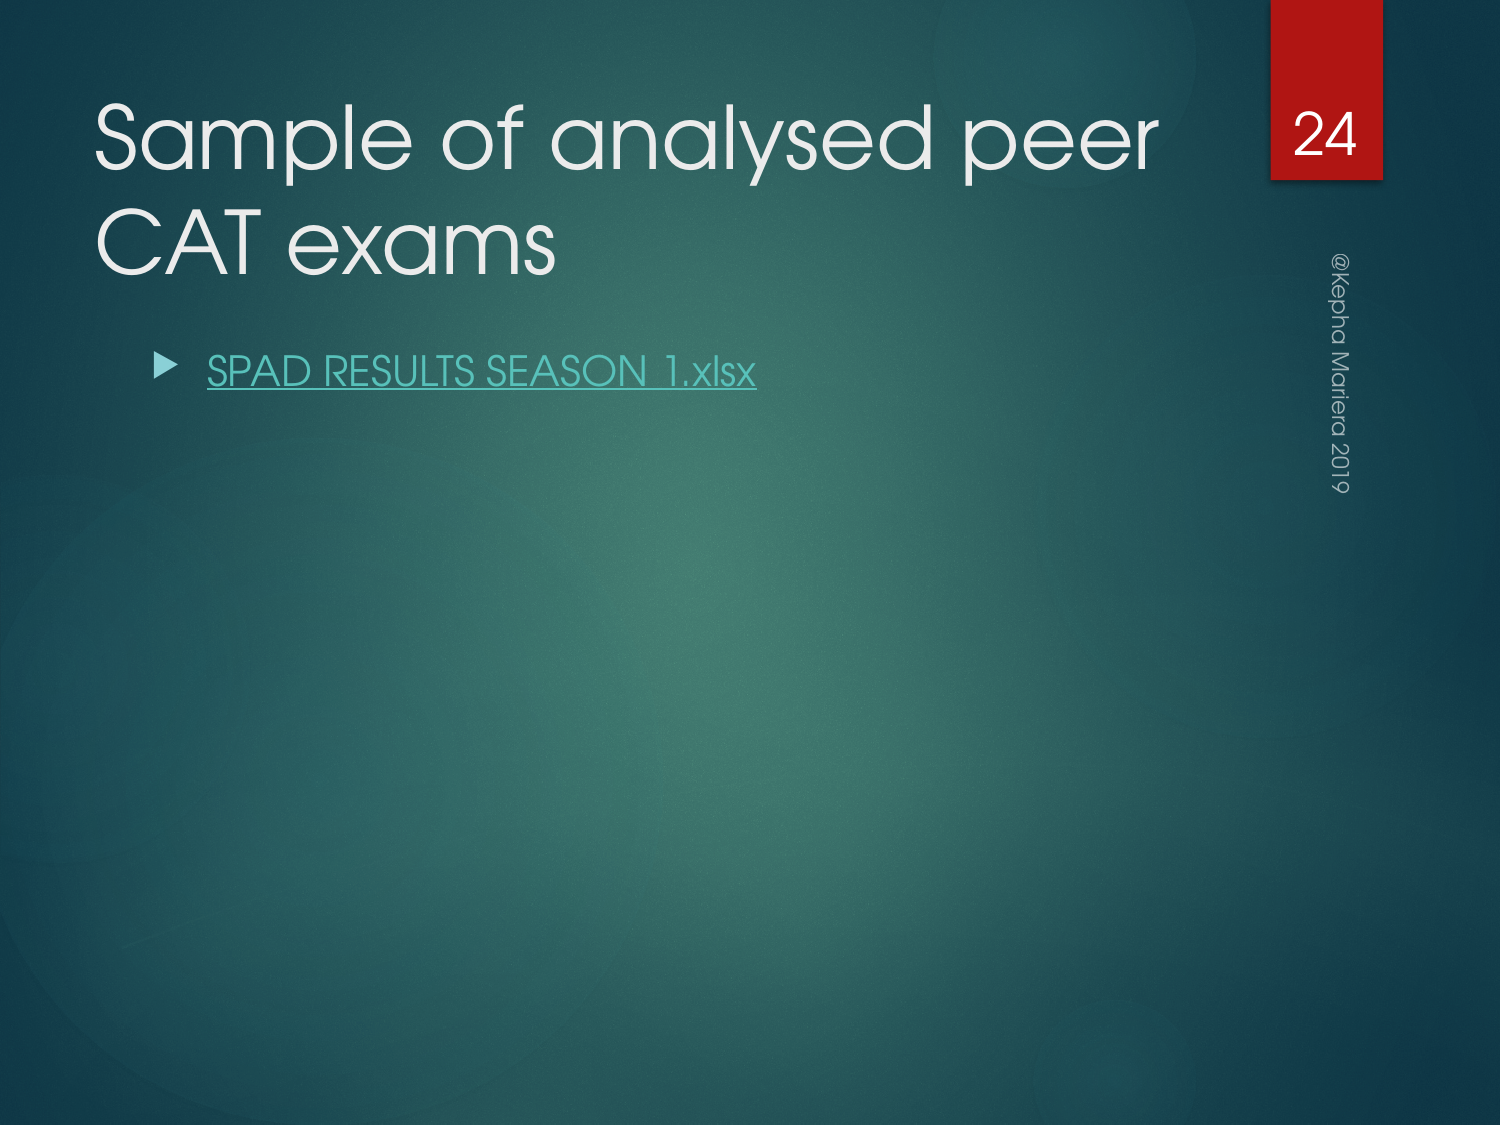

24
# Sample of analysed peer CAT exams
SPAD RESULTS SEASON 1.xlsx
@Kepha Mariera 2019